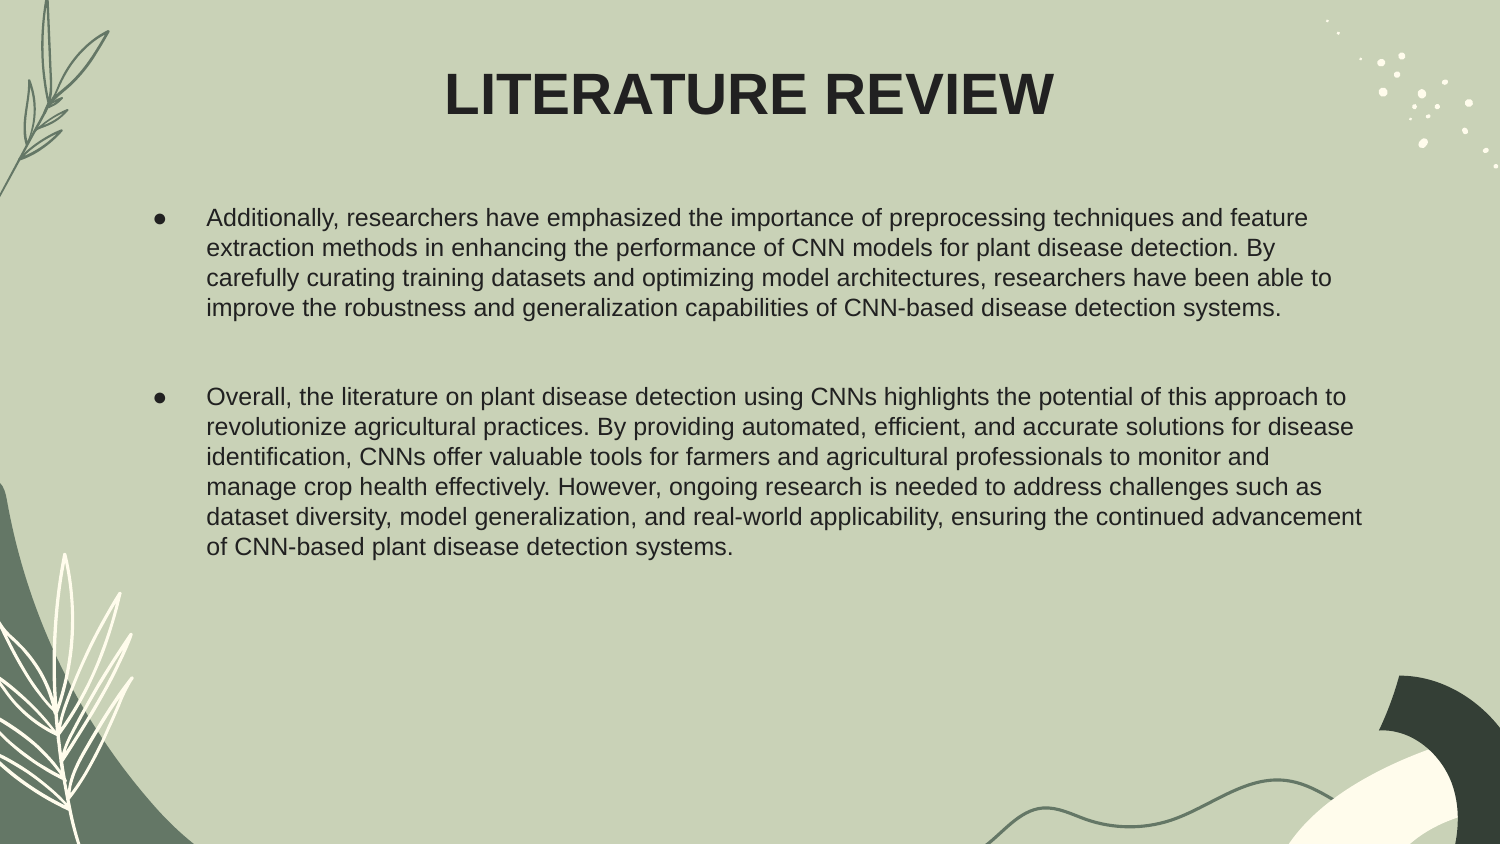

LITERATURE REVIEW
Additionally, researchers have emphasized the importance of preprocessing techniques and feature extraction methods in enhancing the performance of CNN models for plant disease detection. By carefully curating training datasets and optimizing model architectures, researchers have been able to improve the robustness and generalization capabilities of CNN-based disease detection systems.

Overall, the literature on plant disease detection using CNNs highlights the potential of this approach to revolutionize agricultural practices. By providing automated, efficient, and accurate solutions for disease identification, CNNs offer valuable tools for farmers and agricultural professionals to monitor and manage crop health effectively. However, ongoing research is needed to address challenges such as dataset diversity, model generalization, and real-world applicability, ensuring the continued advancement of CNN-based plant disease detection systems.